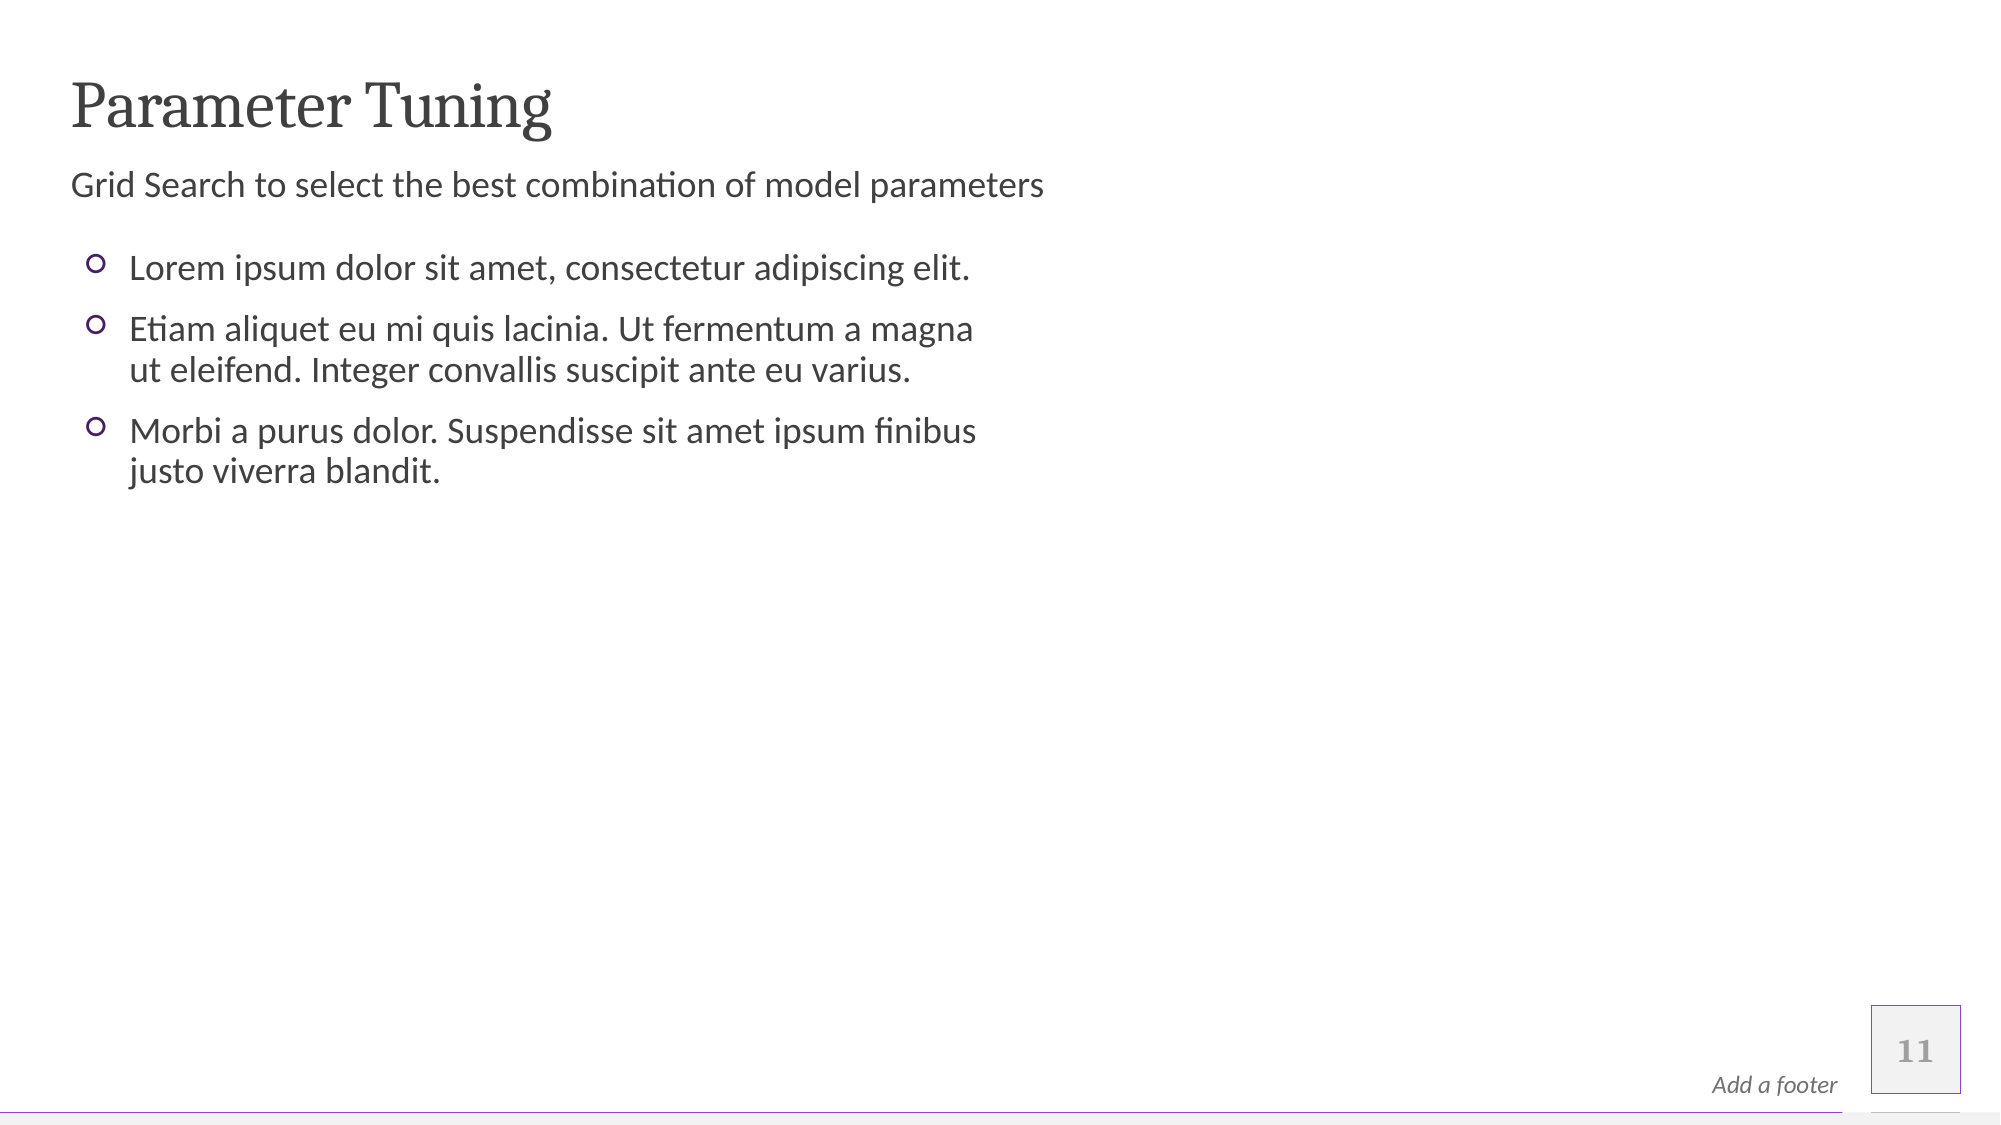

# Parameter Tuning
Grid Search to select the best combination of model parameters
Lorem ipsum dolor sit amet, consectetur adipiscing elit.
Etiam aliquet eu mi quis lacinia. Ut fermentum a magna ut eleifend. Integer convallis suscipit ante eu varius.
Morbi a purus dolor. Suspendisse sit amet ipsum finibus justo viverra blandit.
11
Add a footer